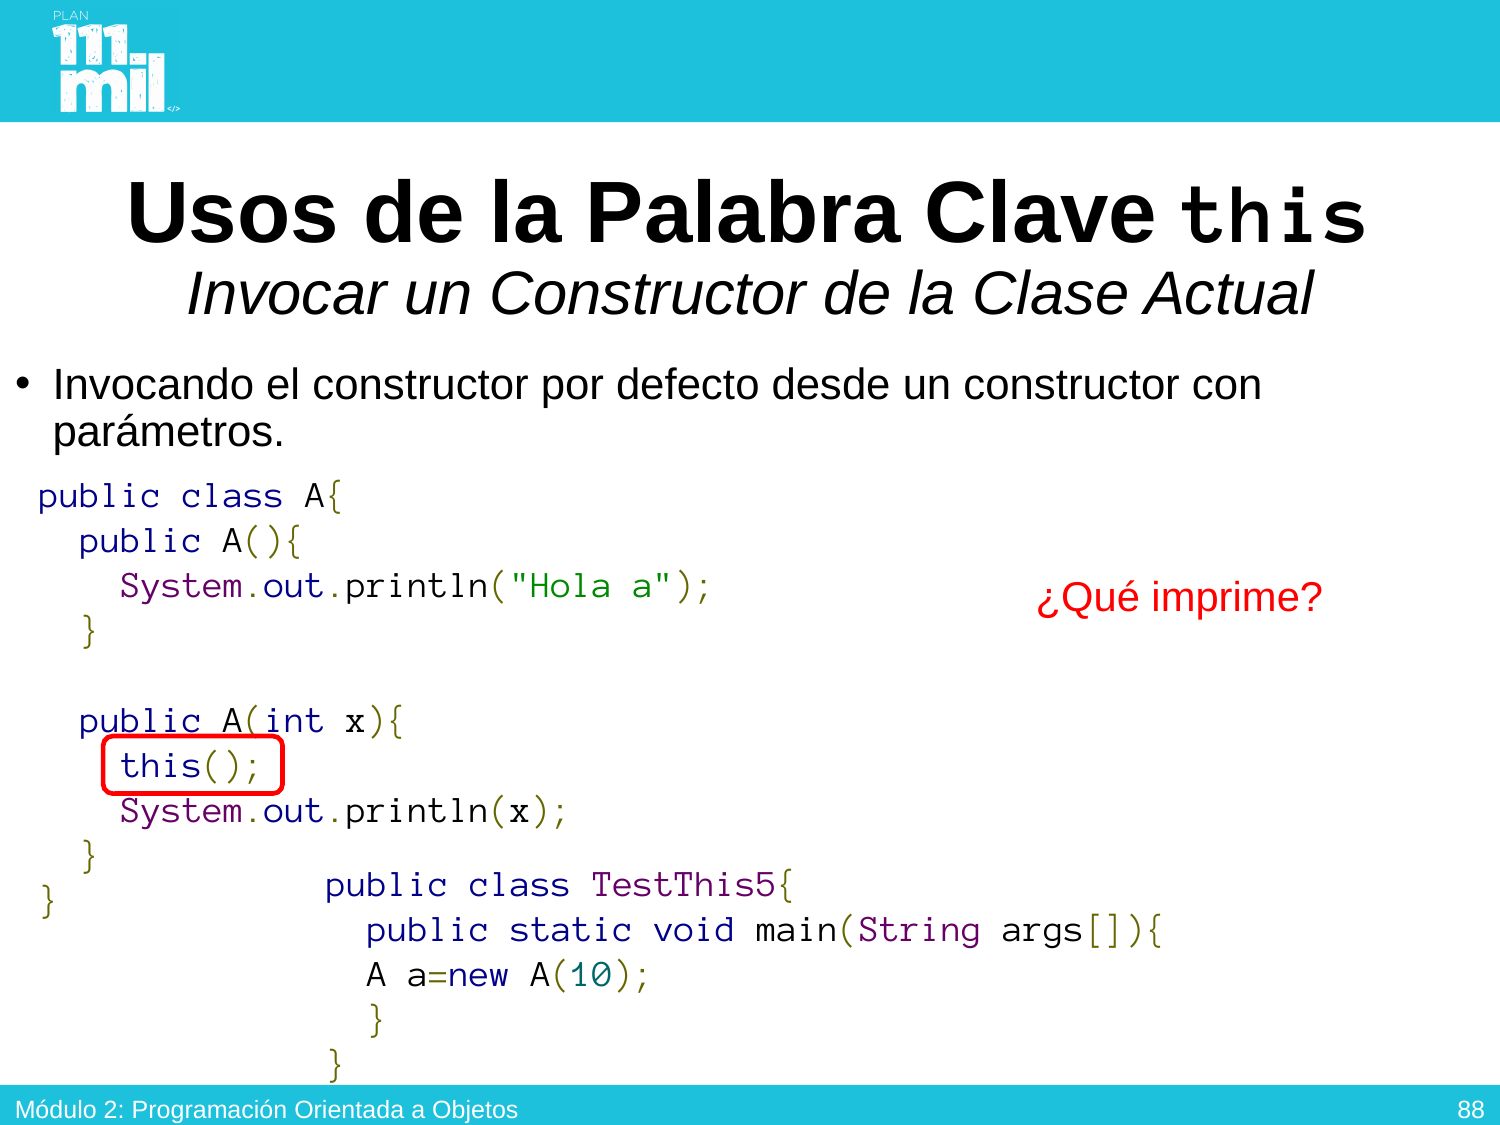

# Usos de la Palabra Clave this Invocar un Constructor de la Clase Actual
Invocando el constructor por defecto desde un constructor con parámetros.
public class A{
  public A(){
    System.out.println("Hola a");
  }

  public A(int x){
    this();
    System.out.println(x);
  }
}

¿Qué imprime?

public class TestThis5{
  public static void main(String args[]){
  A a=new A(10);
  }
}
88
Módulo 2: Programación Orientada a Objetos